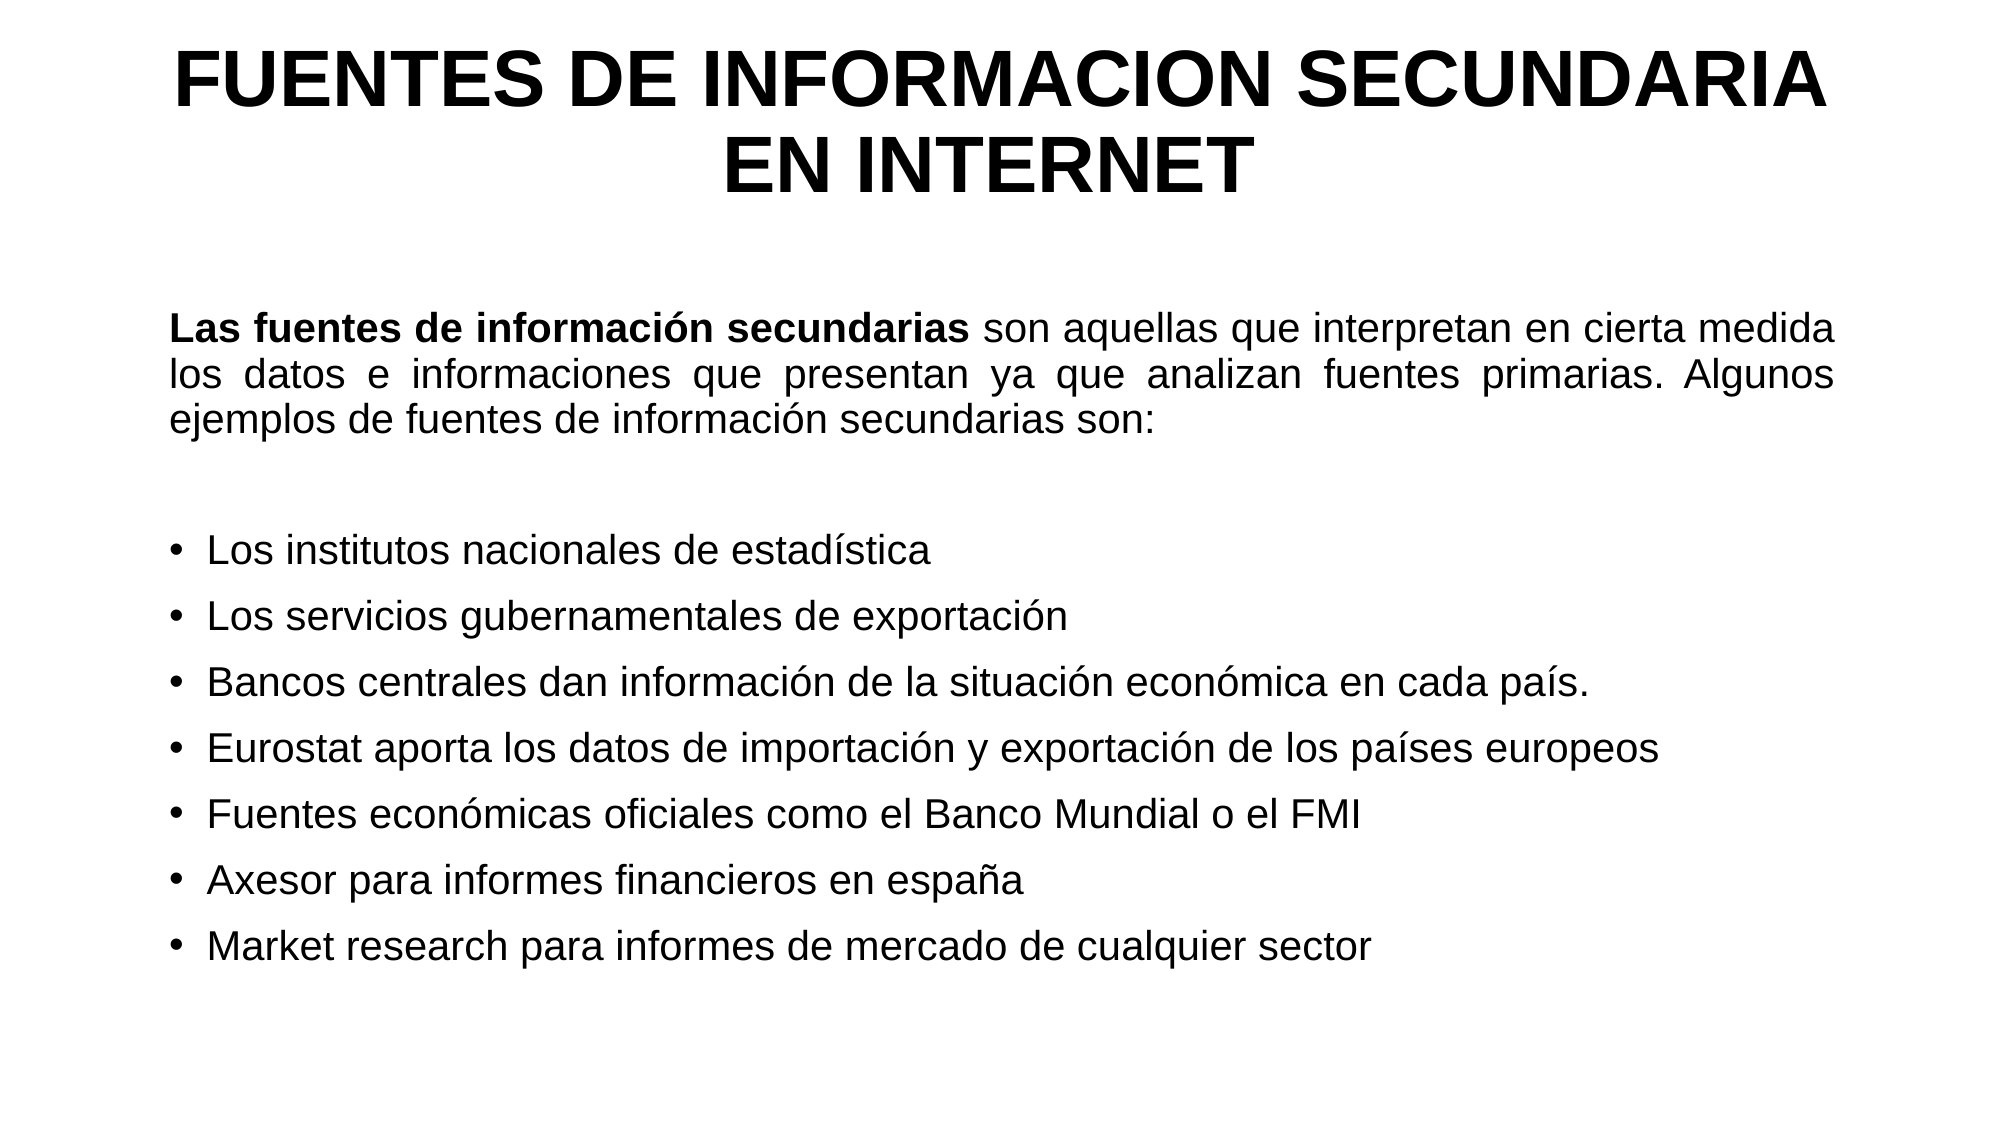

# FUENTES DE INFORMACION SECUNDARIA EN INTERNET
Las fuentes de información secundarias son aquellas que interpretan en cierta medida los datos e informaciones que presentan ya que analizan fuentes primarias. Algunos ejemplos de fuentes de información secundarias son:

Los institutos nacionales de estadística
Los servicios gubernamentales de exportación
Bancos centrales dan información de la situación económica en cada país.
Eurostat aporta los datos de importación y exportación de los países europeos
Fuentes económicas oficiales como el Banco Mundial o el FMI
Axesor para informes financieros en españa
Market research para informes de mercado de cualquier sector